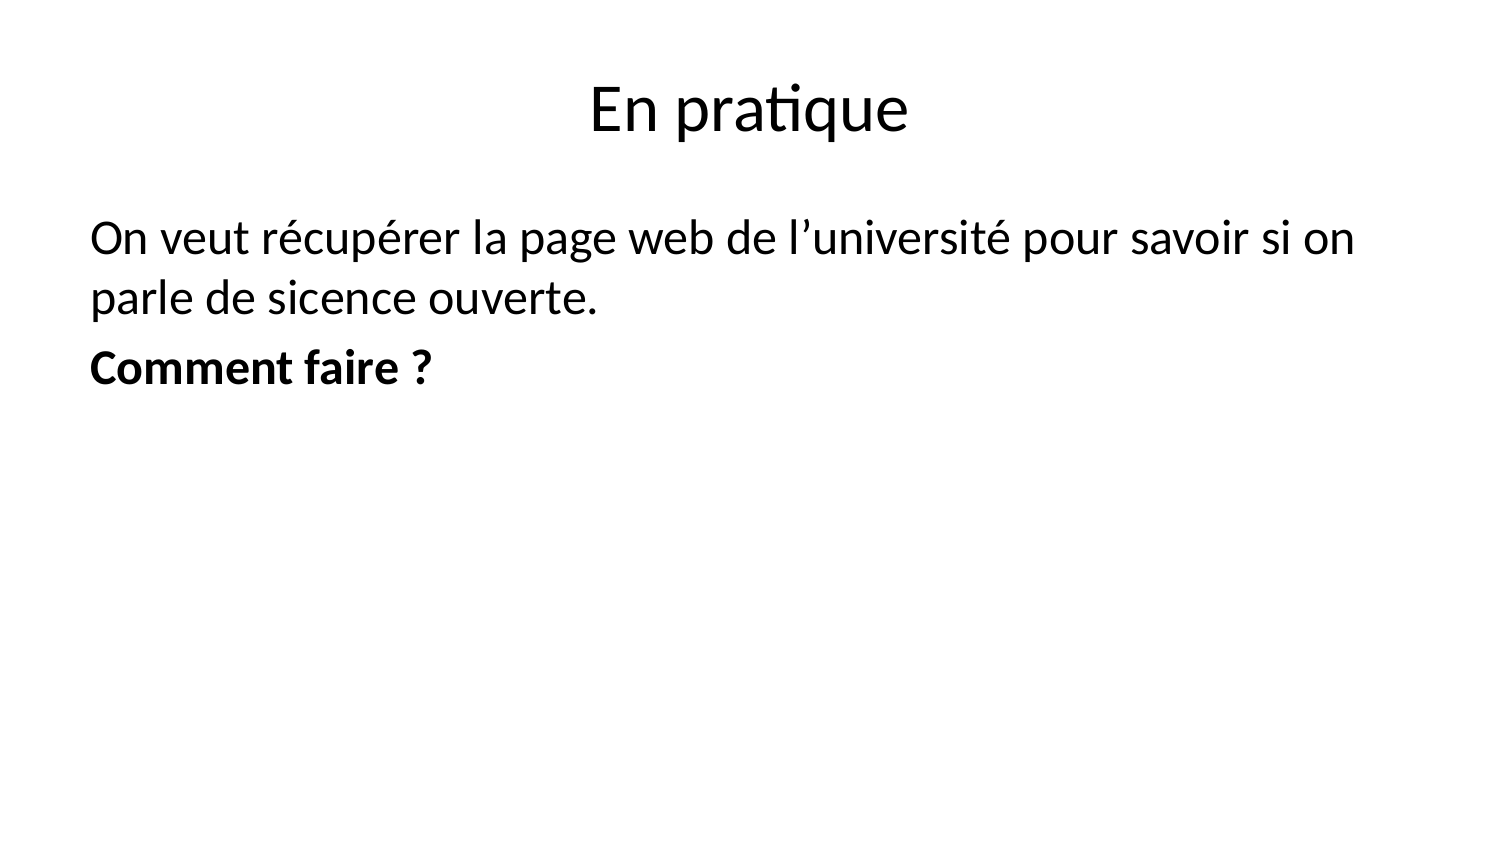

# En pratique
On veut récupérer la page web de l’université pour savoir si on parle de sicence ouverte.
Comment faire ?